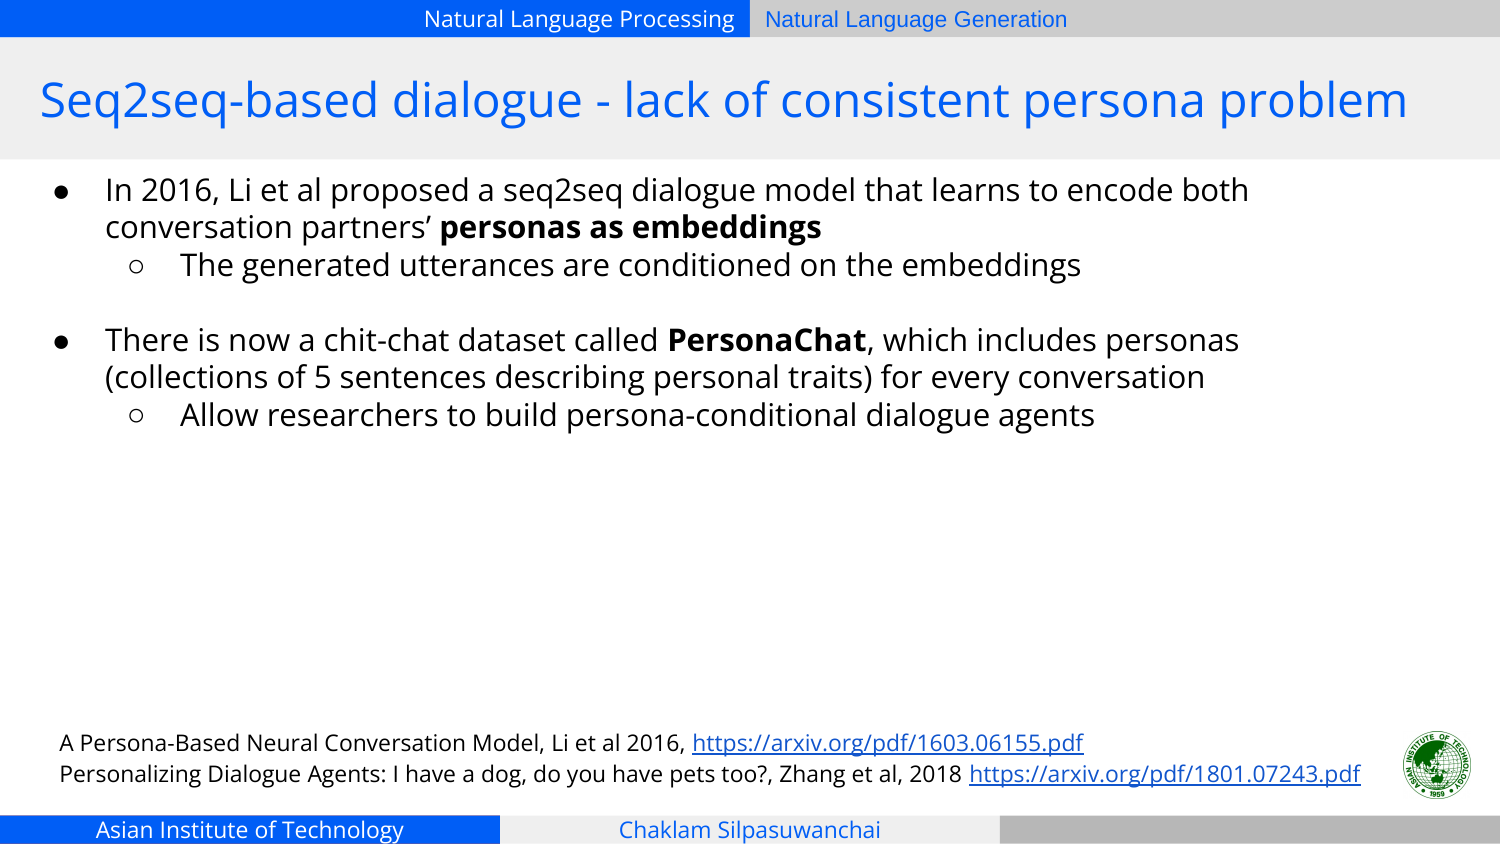

# Seq2seq-based dialogue - lack of consistent persona problem
In 2016, Li et al proposed a seq2seq dialogue model that learns to encode both conversation partners’ personas as embeddings
The generated utterances are conditioned on the embeddings
There is now a chit-chat dataset called PersonaChat, which includes personas (collections of 5 sentences describing personal traits) for every conversation
Allow researchers to build persona-conditional dialogue agents
A Persona-Based Neural Conversation Model, Li et al 2016, https://arxiv.org/pdf/1603.06155.pdf
Personalizing Dialogue Agents: I have a dog, do you have pets too?, Zhang et al, 2018 https://arxiv.org/pdf/1801.07243.pdf